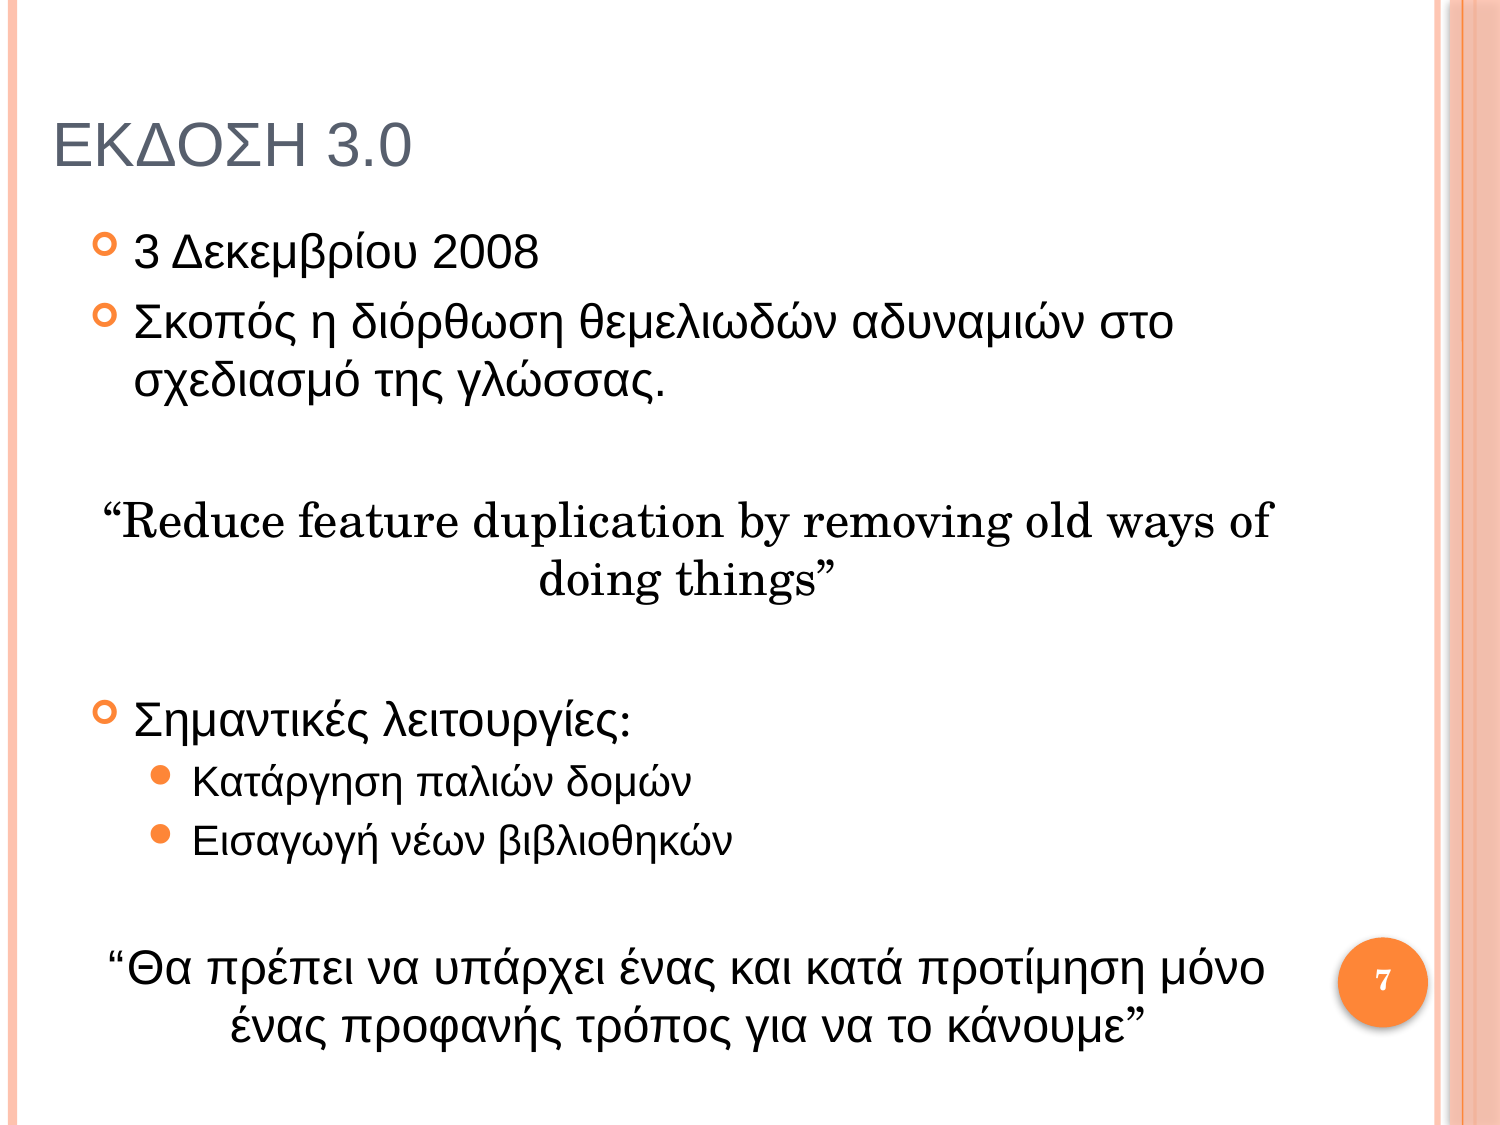

# ΕΚΔΟΣΗ 3.0
3 Δεκεμβρίου 2008
Σκοπός η διόρθωση θεμελιωδών αδυναμιών στο σχεδιασμό της γλώσσας.

“Reduce feature duplication by removing old ways of doing things”

Σημαντικές λειτουργίες:
Κατάργηση παλιών δομών
Εισαγωγή νέων βιβλιοθηκών

“Θα πρέπει να υπάρχει ένας και κατά προτίμηση μόνο ένας προφανής τρόπος για να το κάνουμε”
7